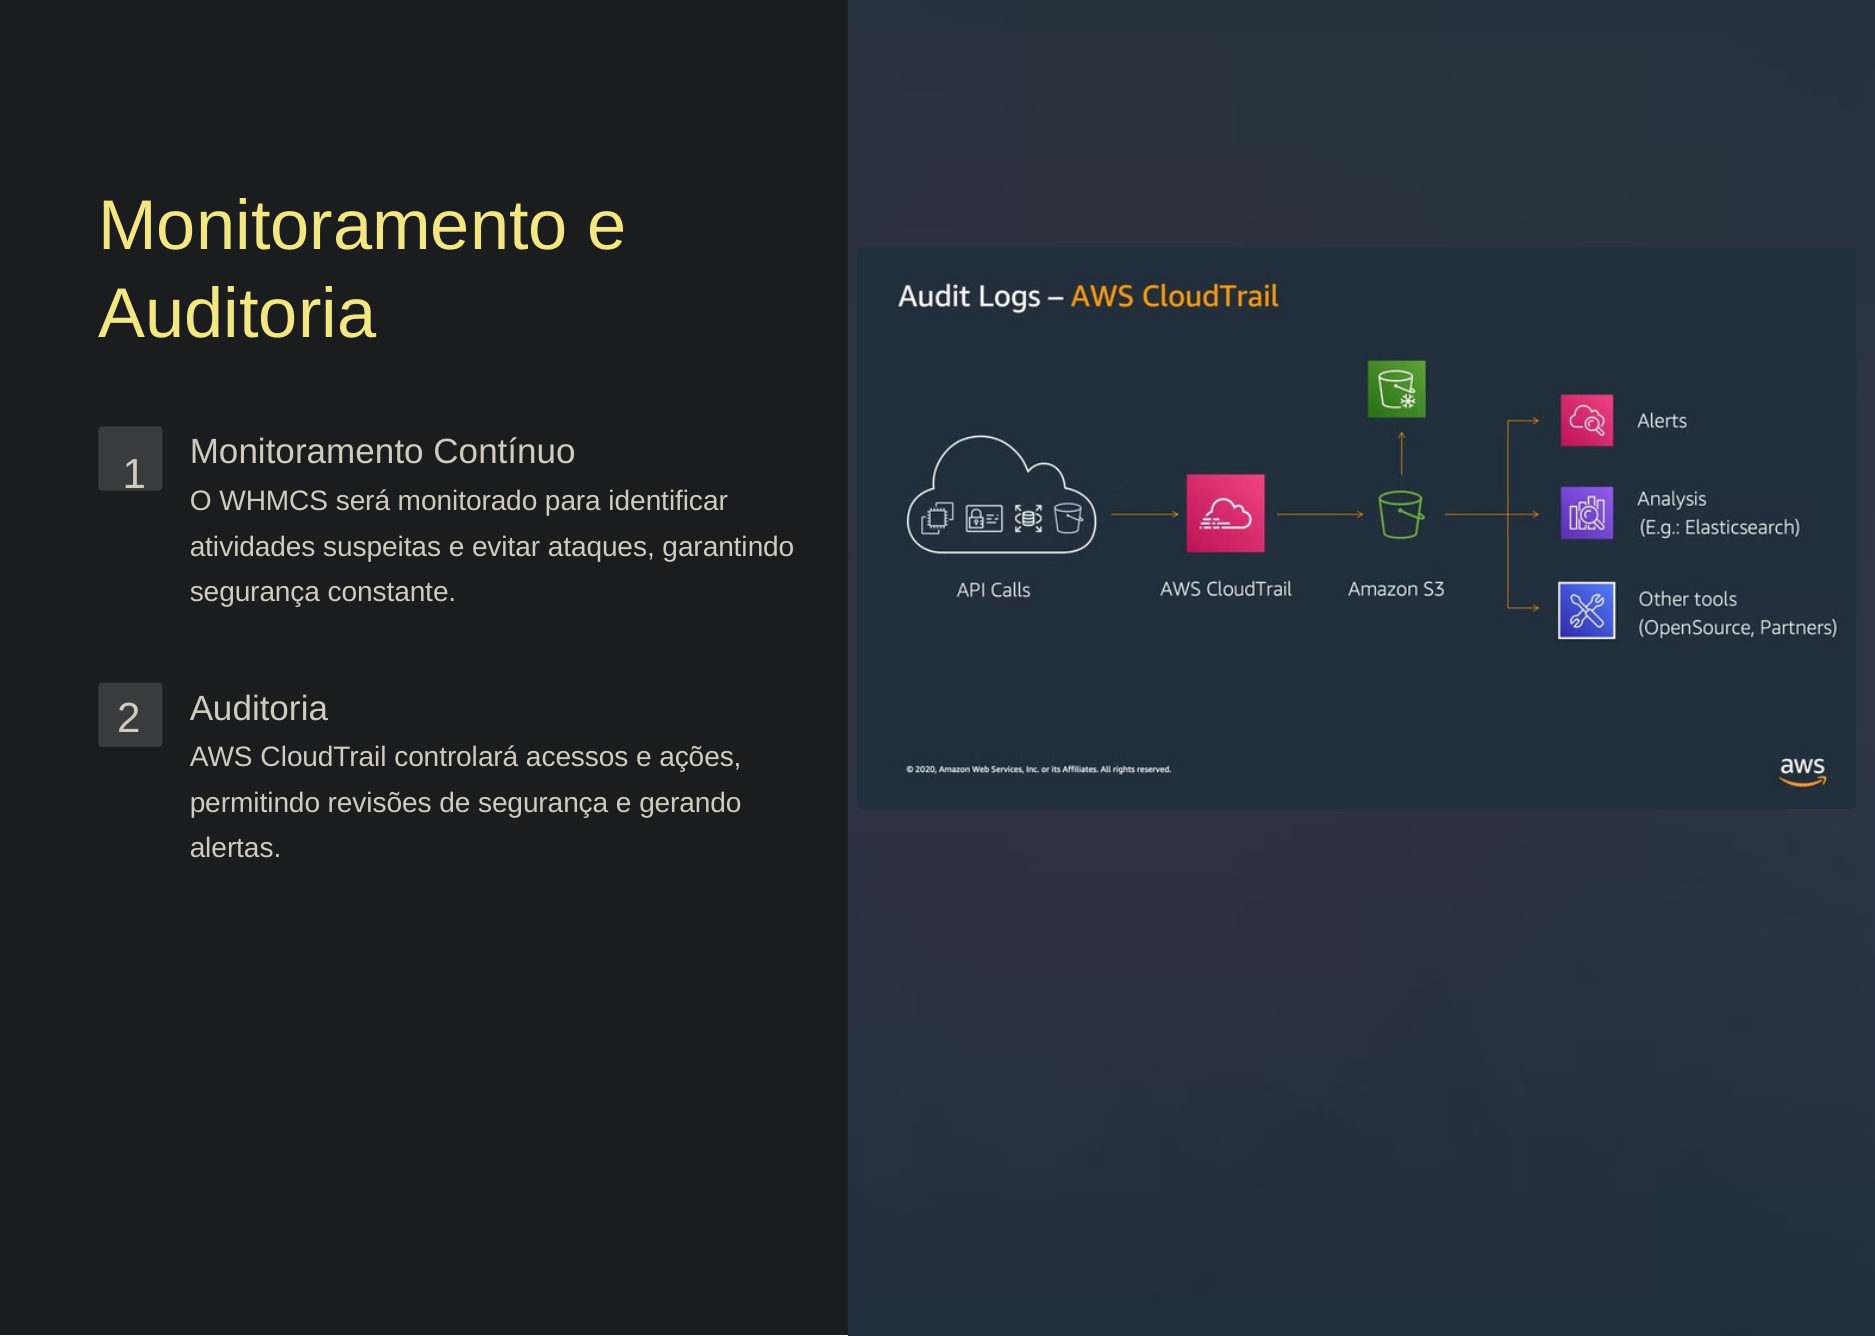

Monitoramento e Auditoria

1
Monitoramento Contínuo
O WHMCS será monitorado para identificar atividades suspeitas e evitar ataques, garantindo segurança constante.

Auditoria
AWS CloudTrail controlará acessos e ações, permitindo revisões de segurança e gerando alertas.

2